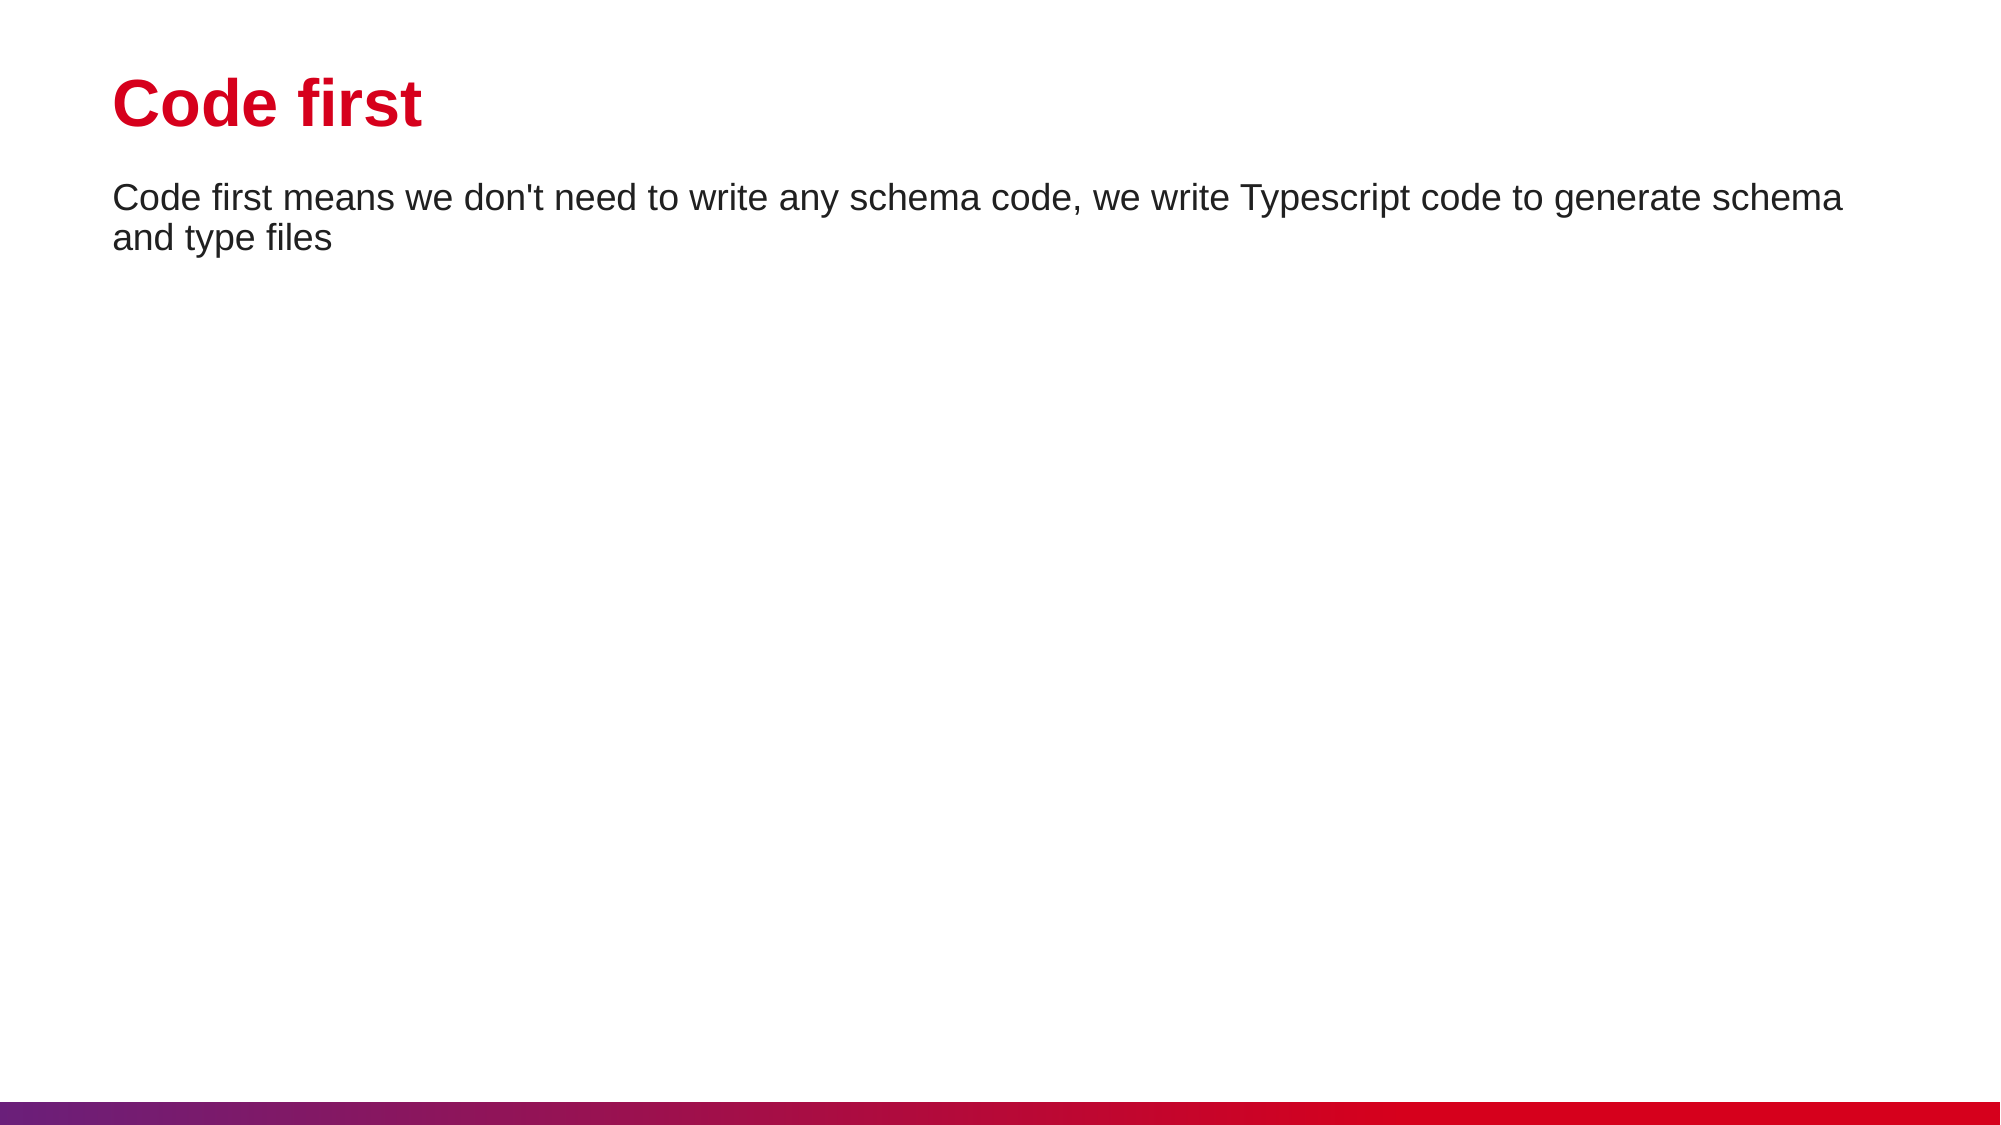

# Code first
Code first means we don't need to write any schema code, we write Typescript code to generate schema and type files